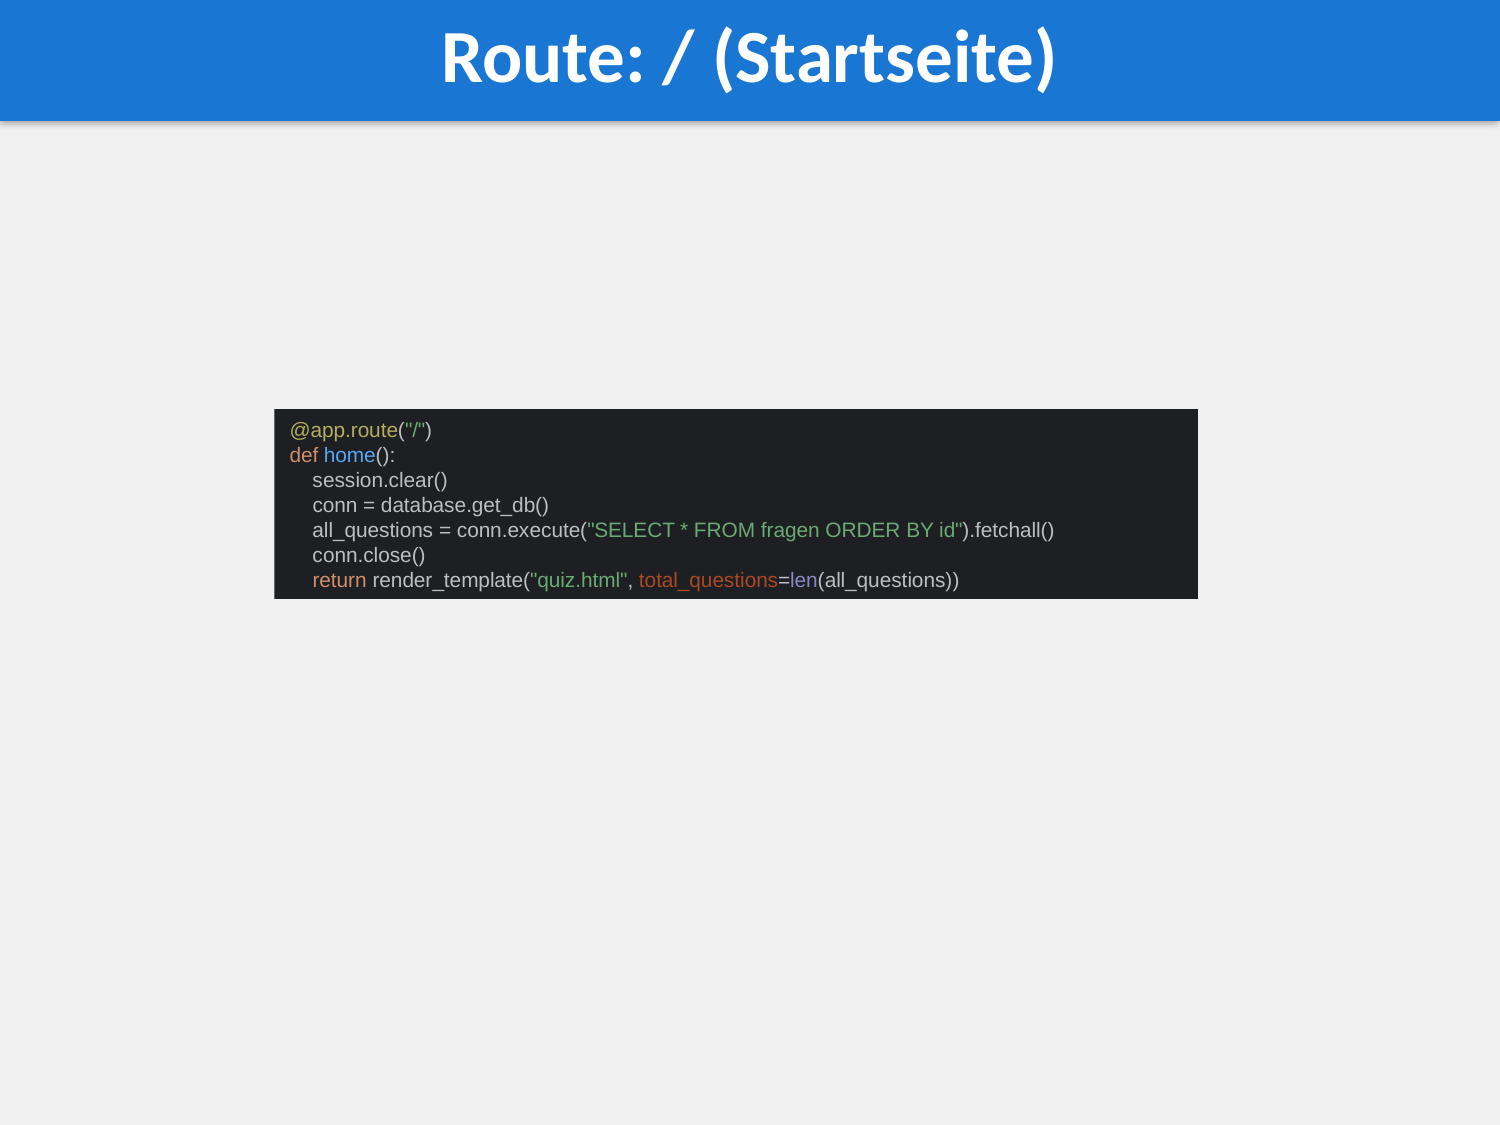

Route: / (Startseite)
@app.route("/")
def home():
    session.clear()
    conn = database.get_db()
    all_questions = conn.execute("SELECT * FROM fragen ORDER BY id").fetchall()
    conn.close()
    return render_template("quiz.html", total_questions=len(all_questions))